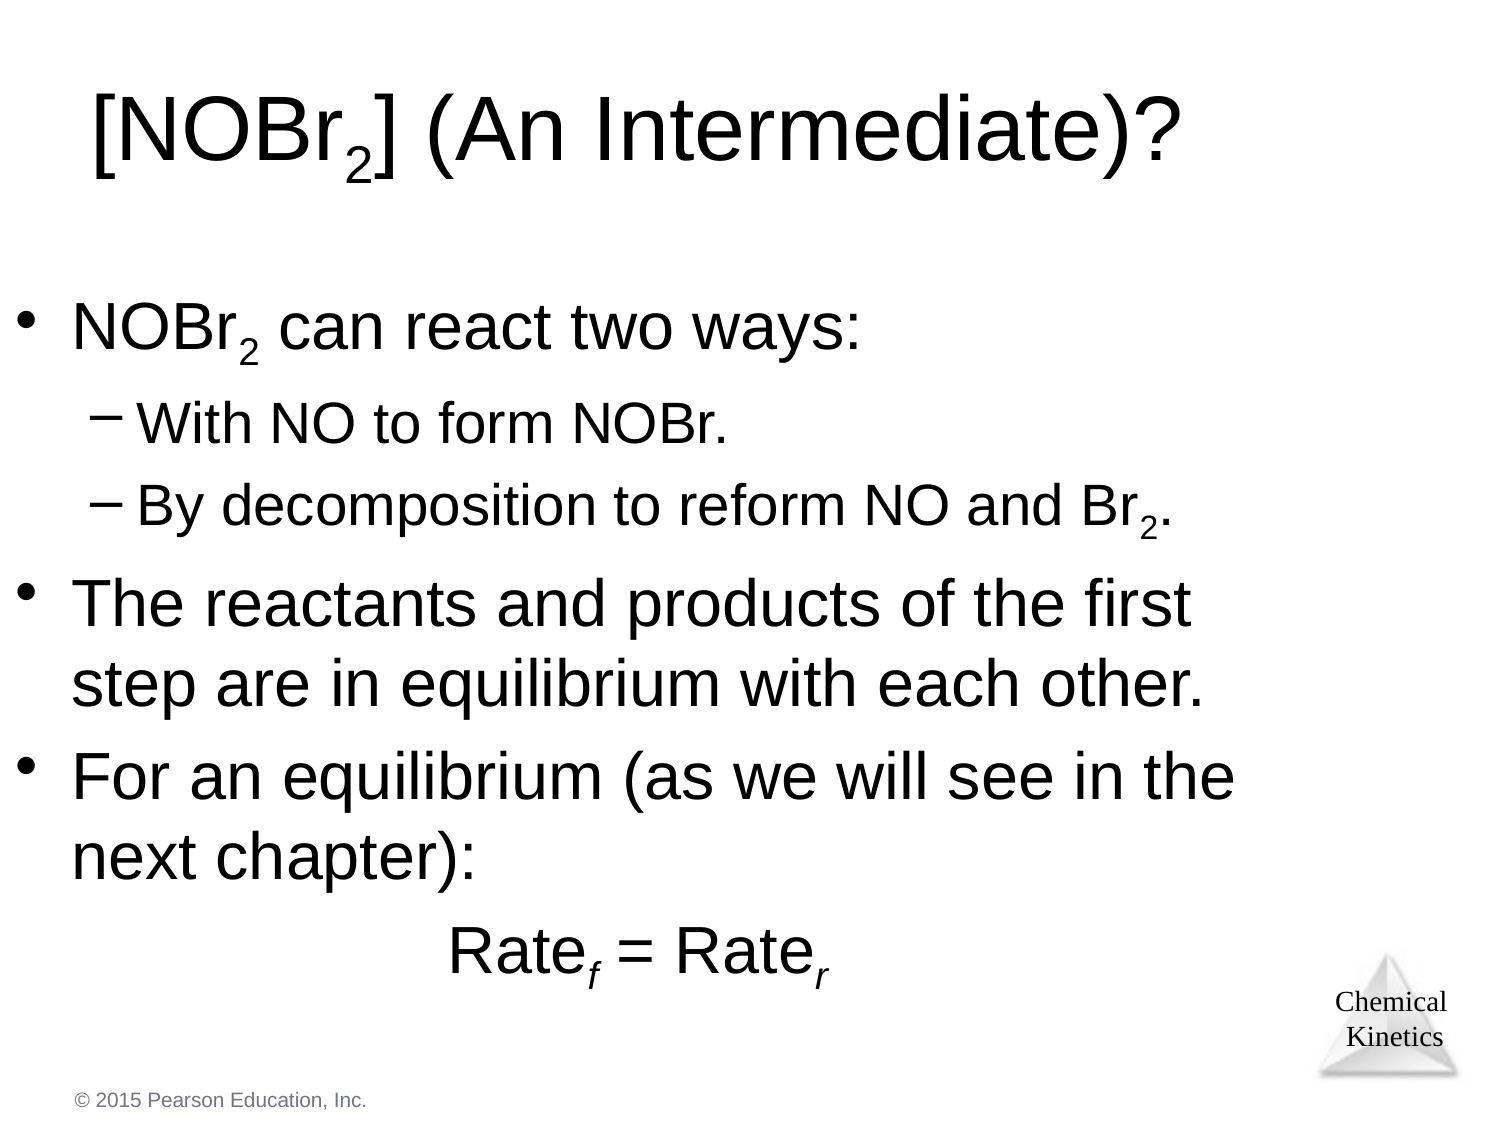

[NOBr2] (An Intermediate)?
NOBr2 can react two ways:
With NO to form NOBr.
By decomposition to reform NO and Br2.
The reactants and products of the first step are in equilibrium with each other.
For an equilibrium (as we will see in the next chapter):
Ratef = Rater